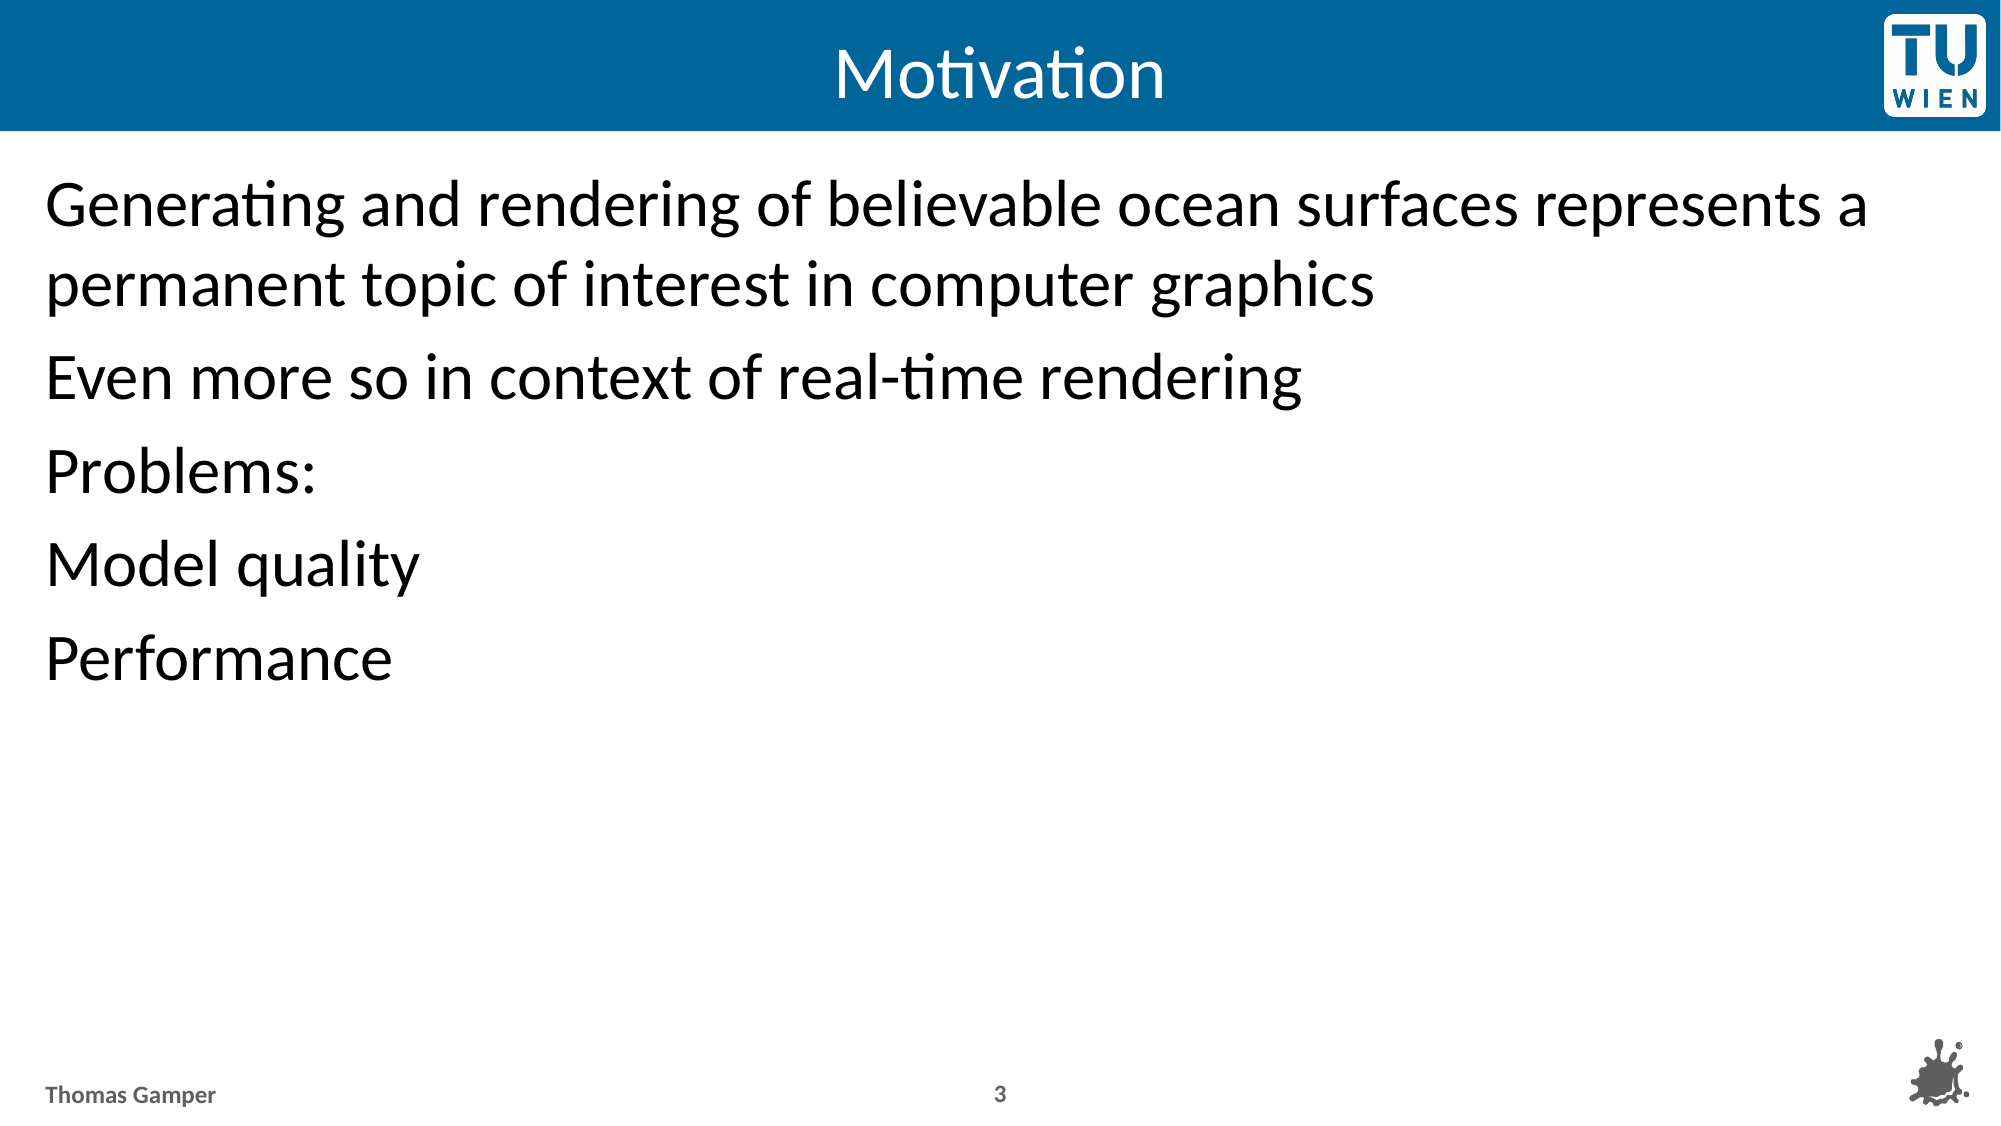

# Motivation
Generating and rendering of believable ocean surfaces represents a permanent topic of interest in computer graphics
Even more so in context of real-time rendering
Problems:
Model quality
Performance
3
Thomas Gamper